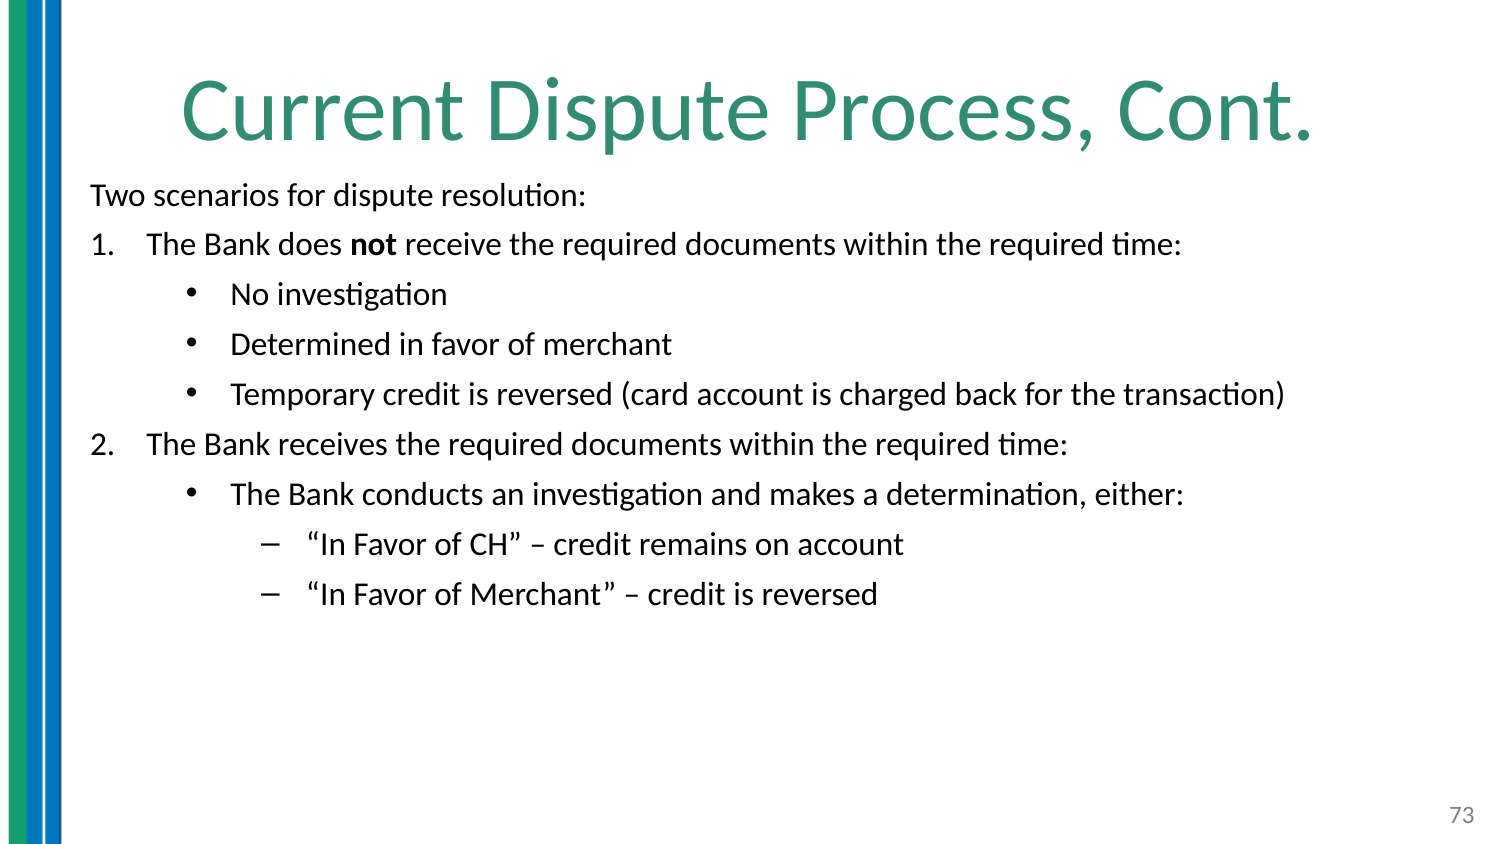

# Current Dispute Process, Cont.
Two scenarios for dispute resolution:
The Bank does not receive the required documents within the required time:
No investigation
Determined in favor of merchant
Temporary credit is reversed (card account is charged back for the transaction)
The Bank receives the required documents within the required time:
The Bank conducts an investigation and makes a determination, either:
“In Favor of CH” – credit remains on account
“In Favor of Merchant” – credit is reversed